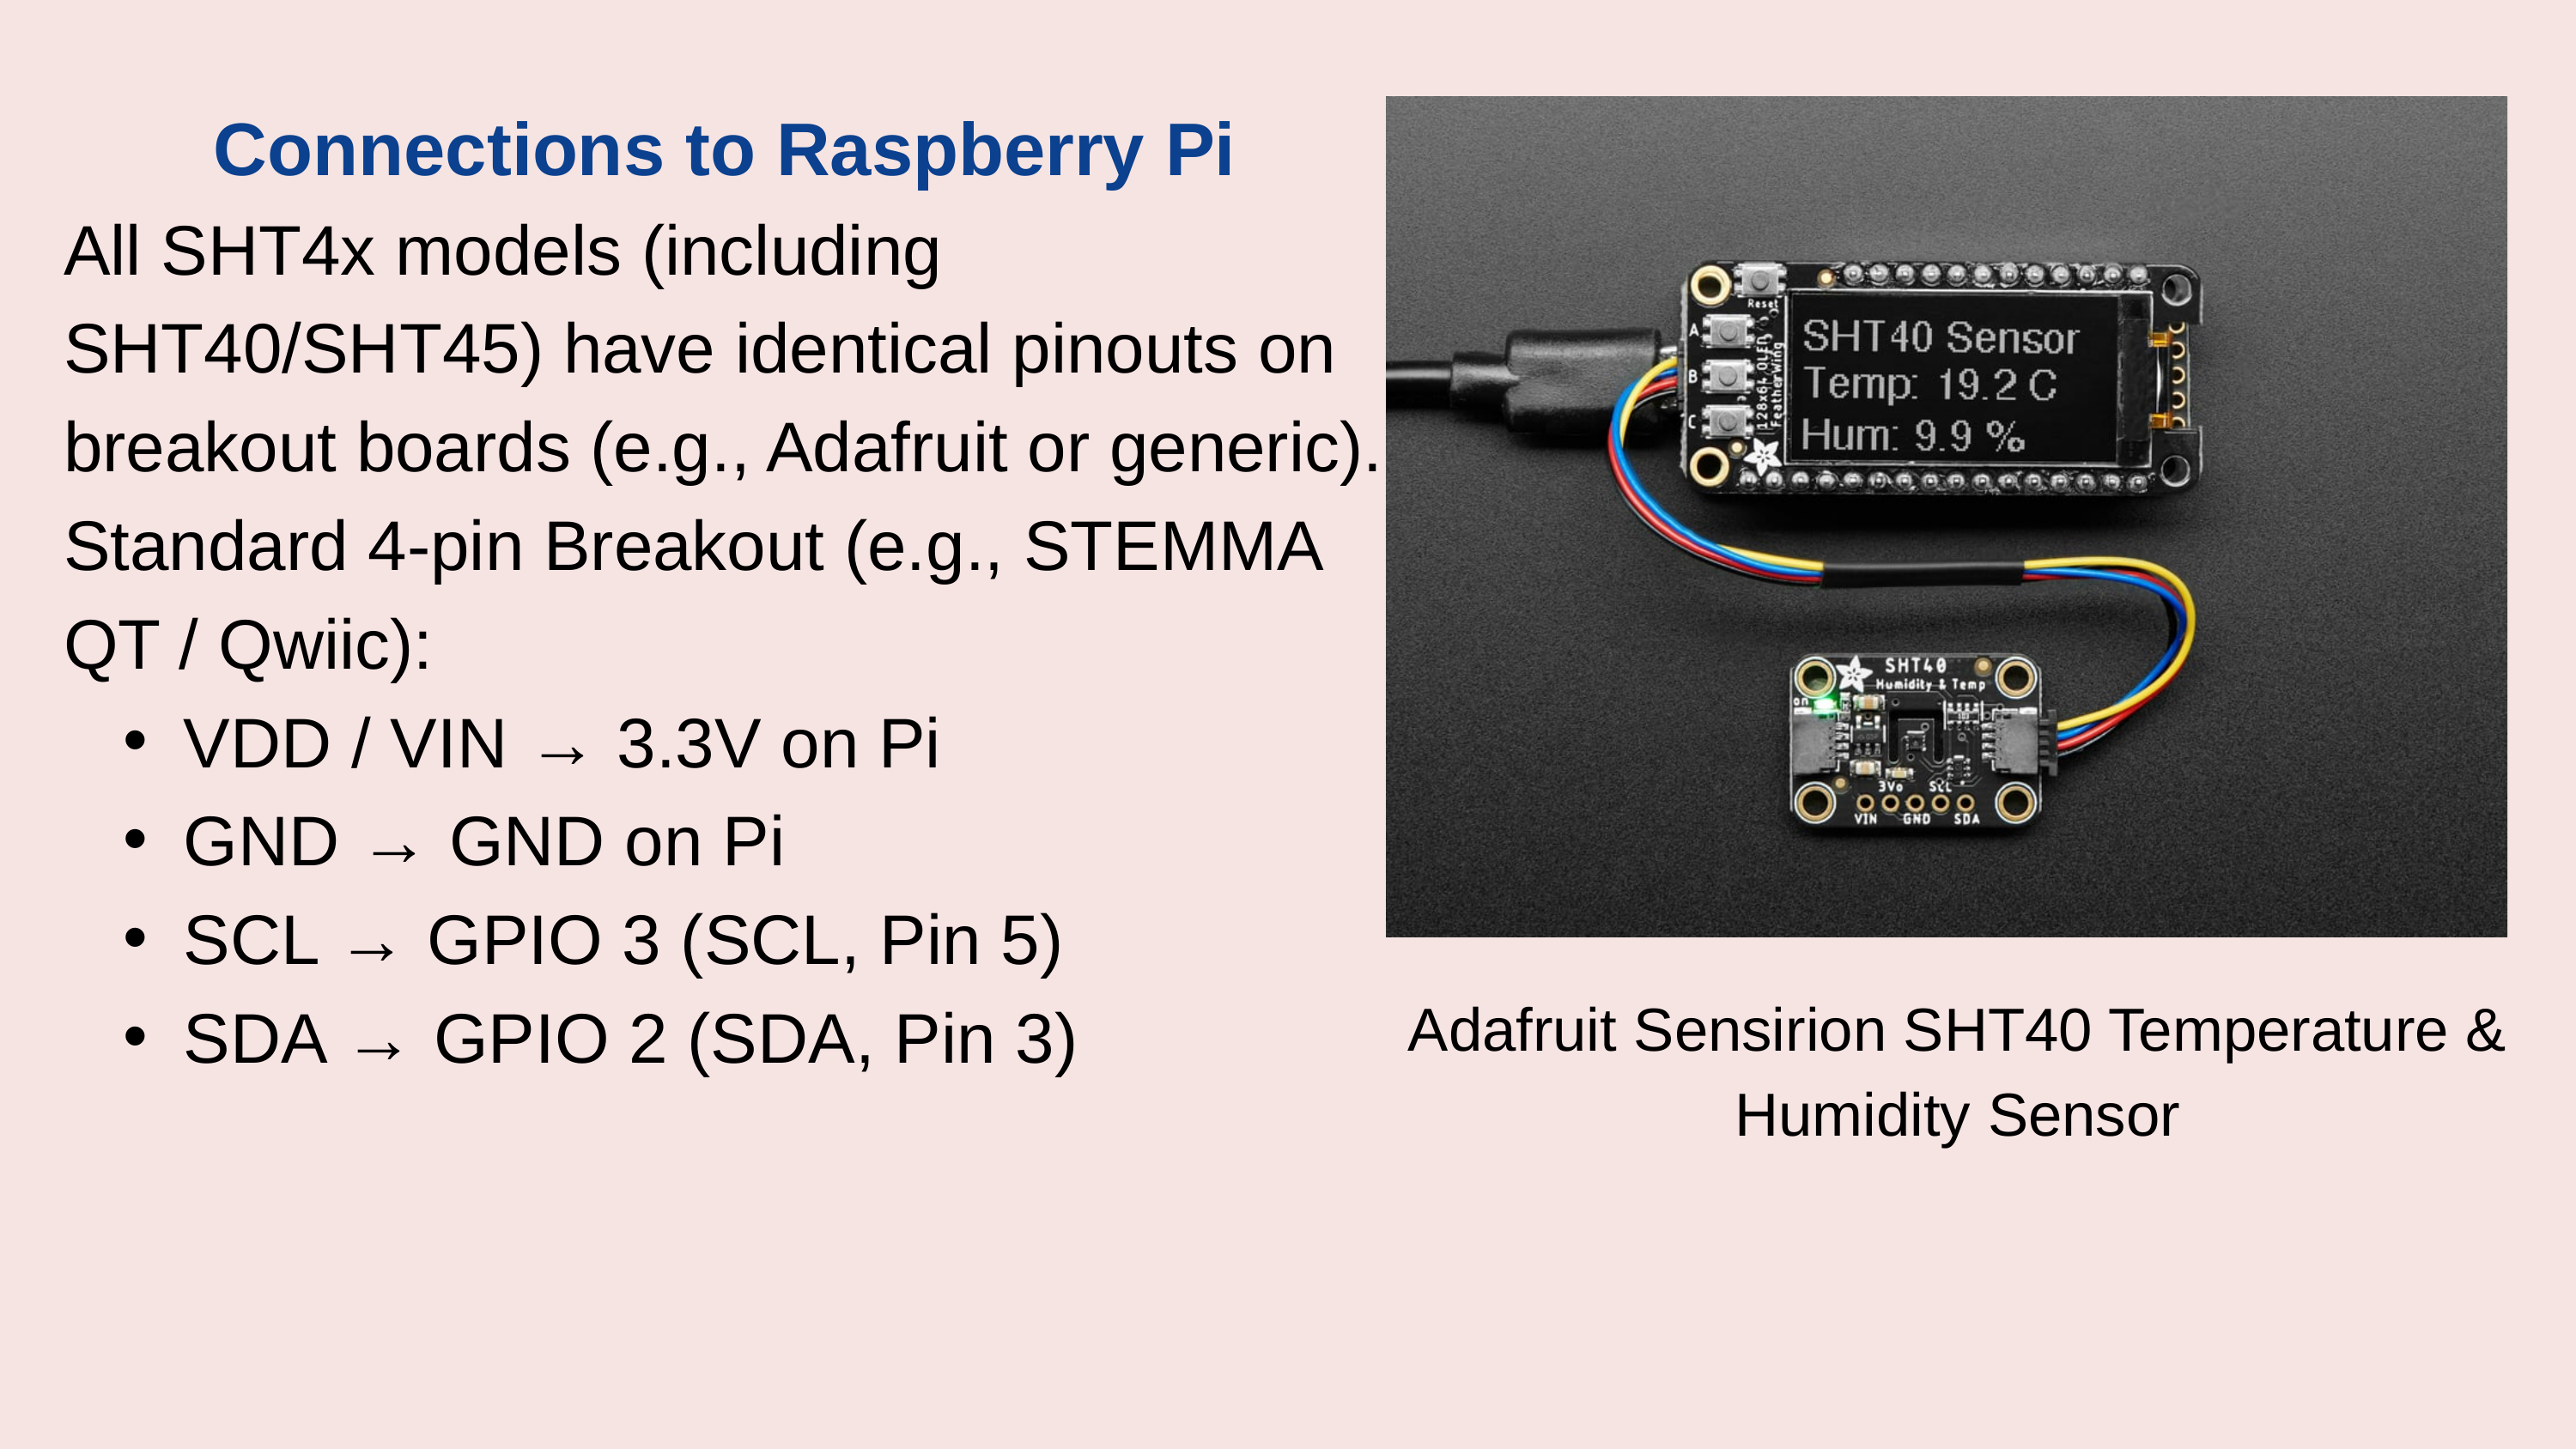

Connections to Raspberry Pi
All SHT4x models (including SHT40/SHT45) have identical pinouts on breakout boards (e.g., Adafruit or generic).
Standard 4-pin Breakout (e.g., STEMMA QT / Qwiic):
VDD / VIN → 3.3V on Pi
GND → GND on Pi
SCL → GPIO 3 (SCL, Pin 5)
SDA → GPIO 2 (SDA, Pin 3)

Adafruit Sensirion SHT40 Temperature & Humidity Sensor